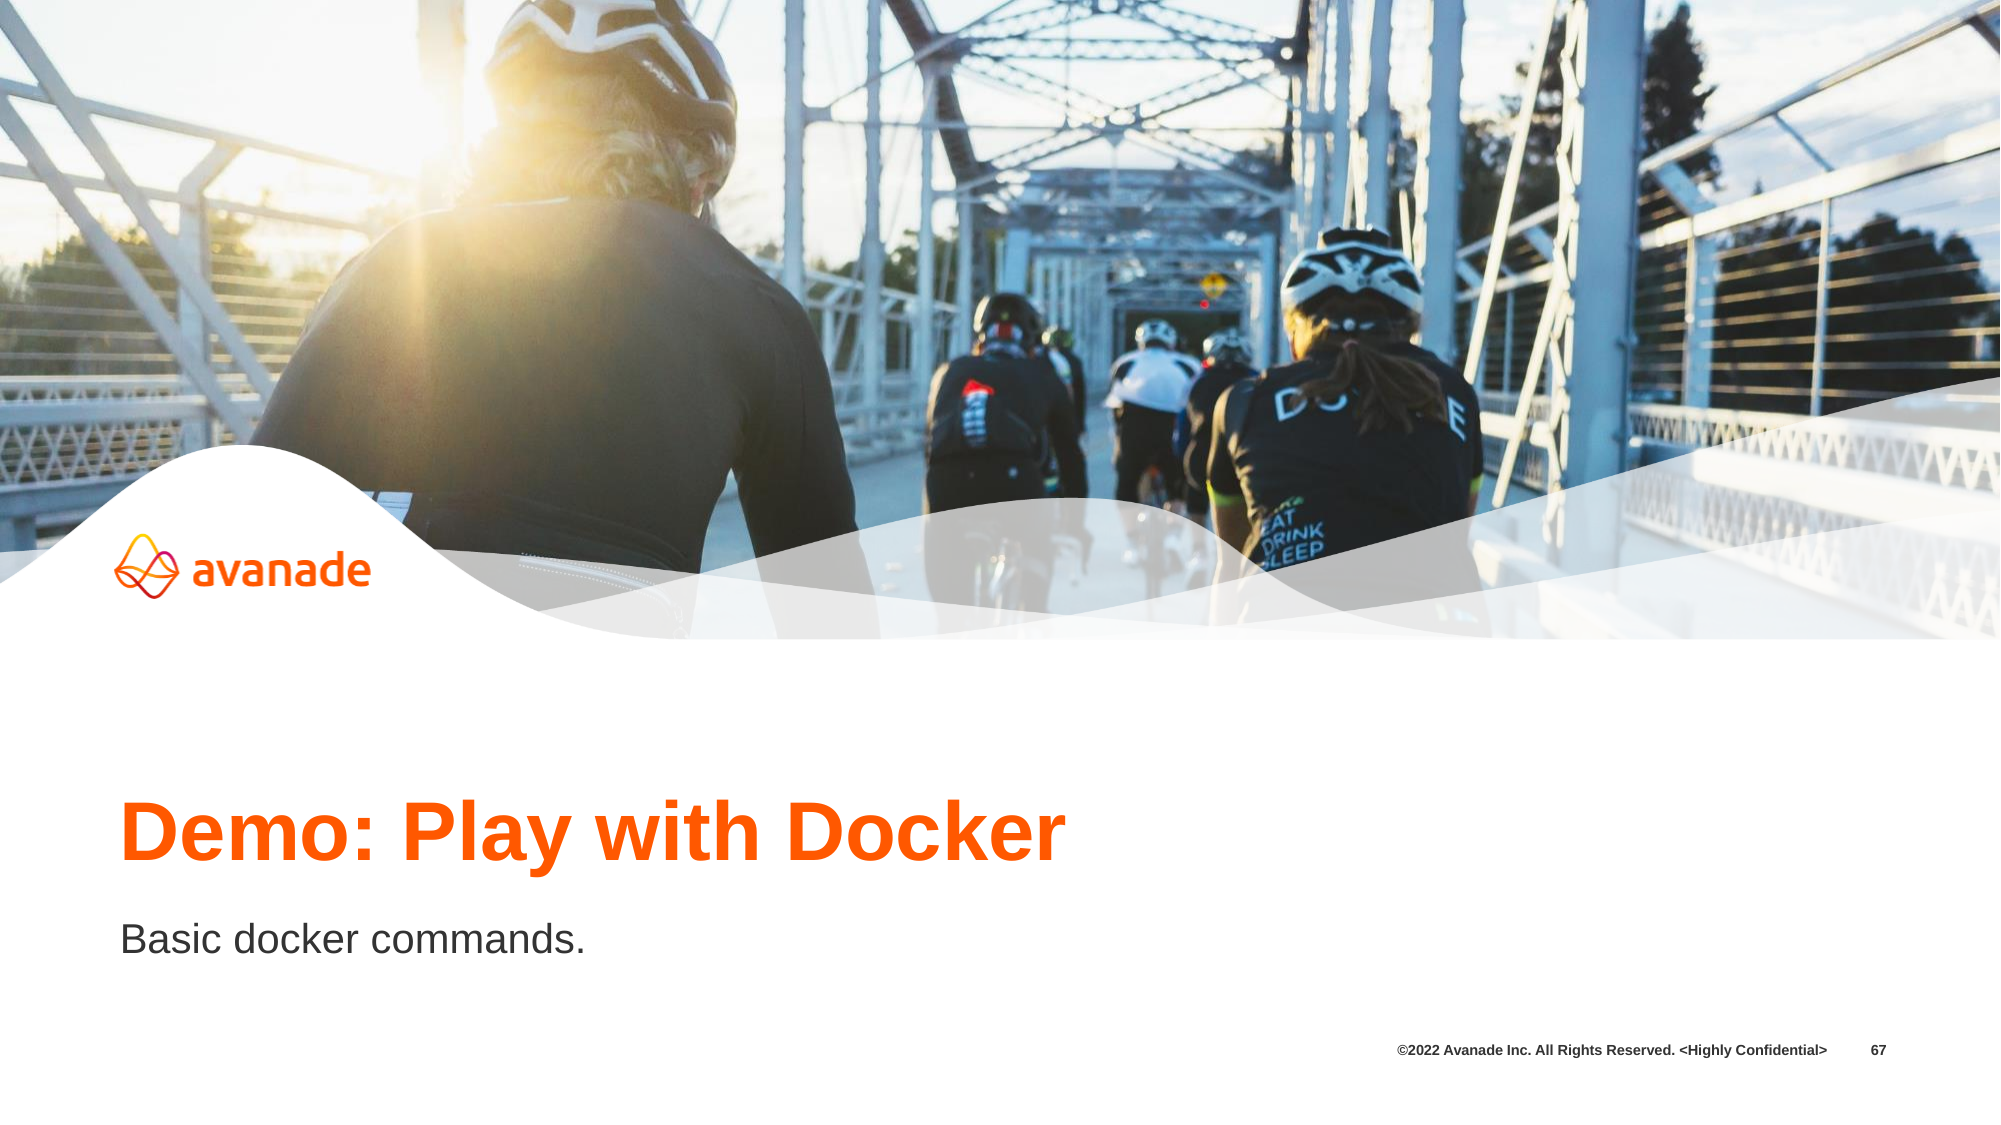

Demo: Play with Docker
Basic docker commands.